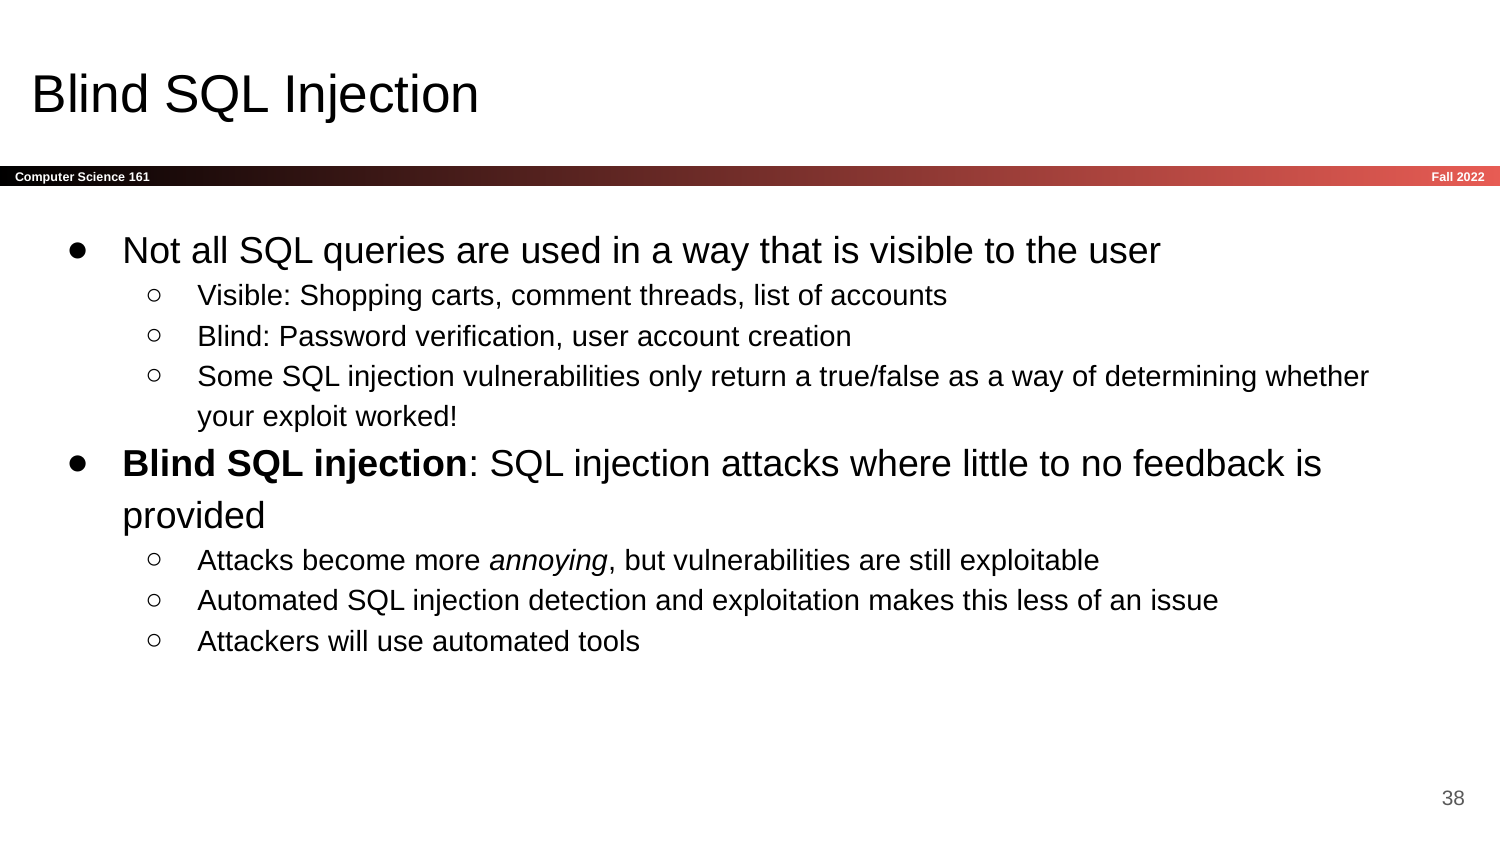

# Blind SQL Injection
Not all SQL queries are used in a way that is visible to the user
Visible: Shopping carts, comment threads, list of accounts
Blind: Password verification, user account creation
Some SQL injection vulnerabilities only return a true/false as a way of determining whether your exploit worked!
Blind SQL injection: SQL injection attacks where little to no feedback is provided
Attacks become more annoying, but vulnerabilities are still exploitable
Automated SQL injection detection and exploitation makes this less of an issue
Attackers will use automated tools
38